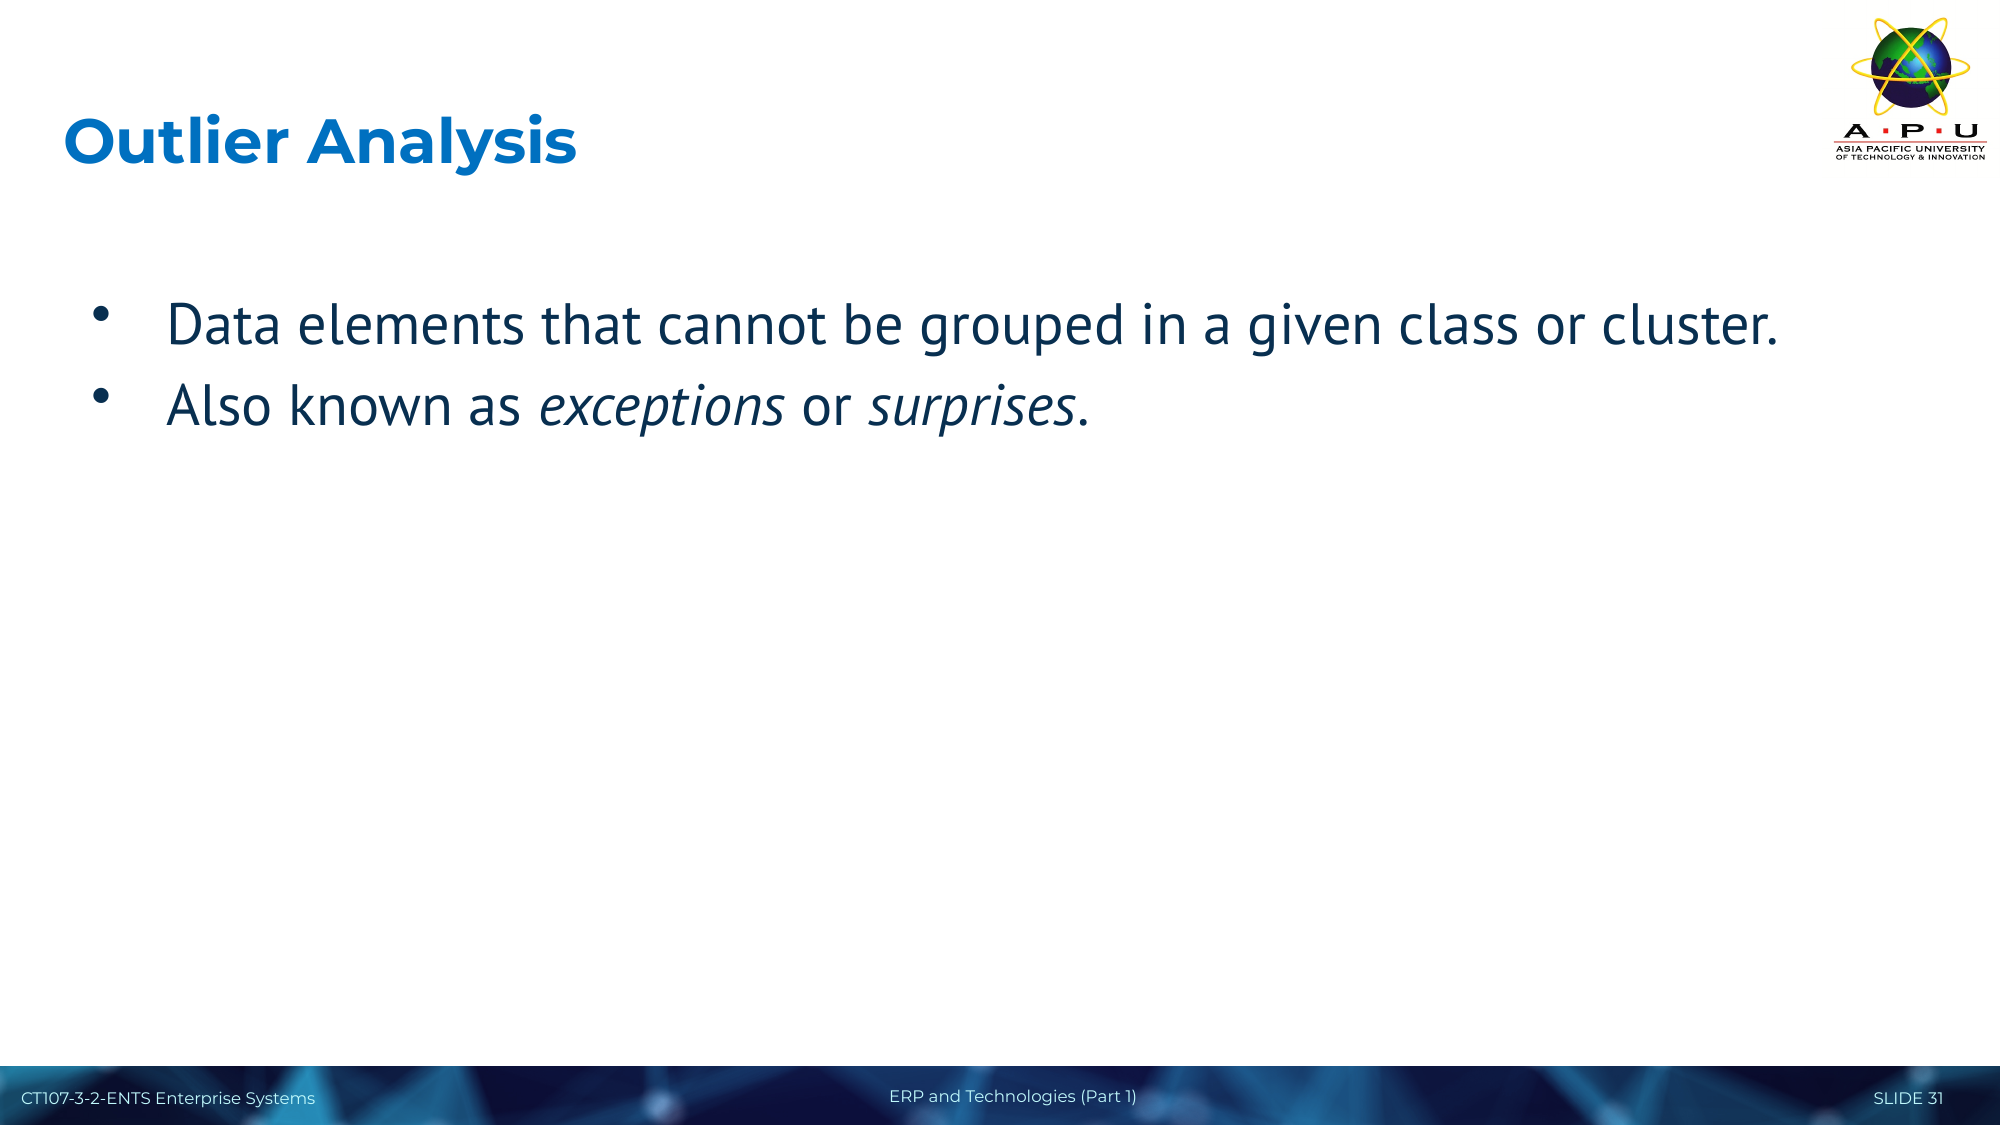

# Outlier Analysis
Data elements that cannot be grouped in a given class or cluster.
Also known as exceptions or surprises.